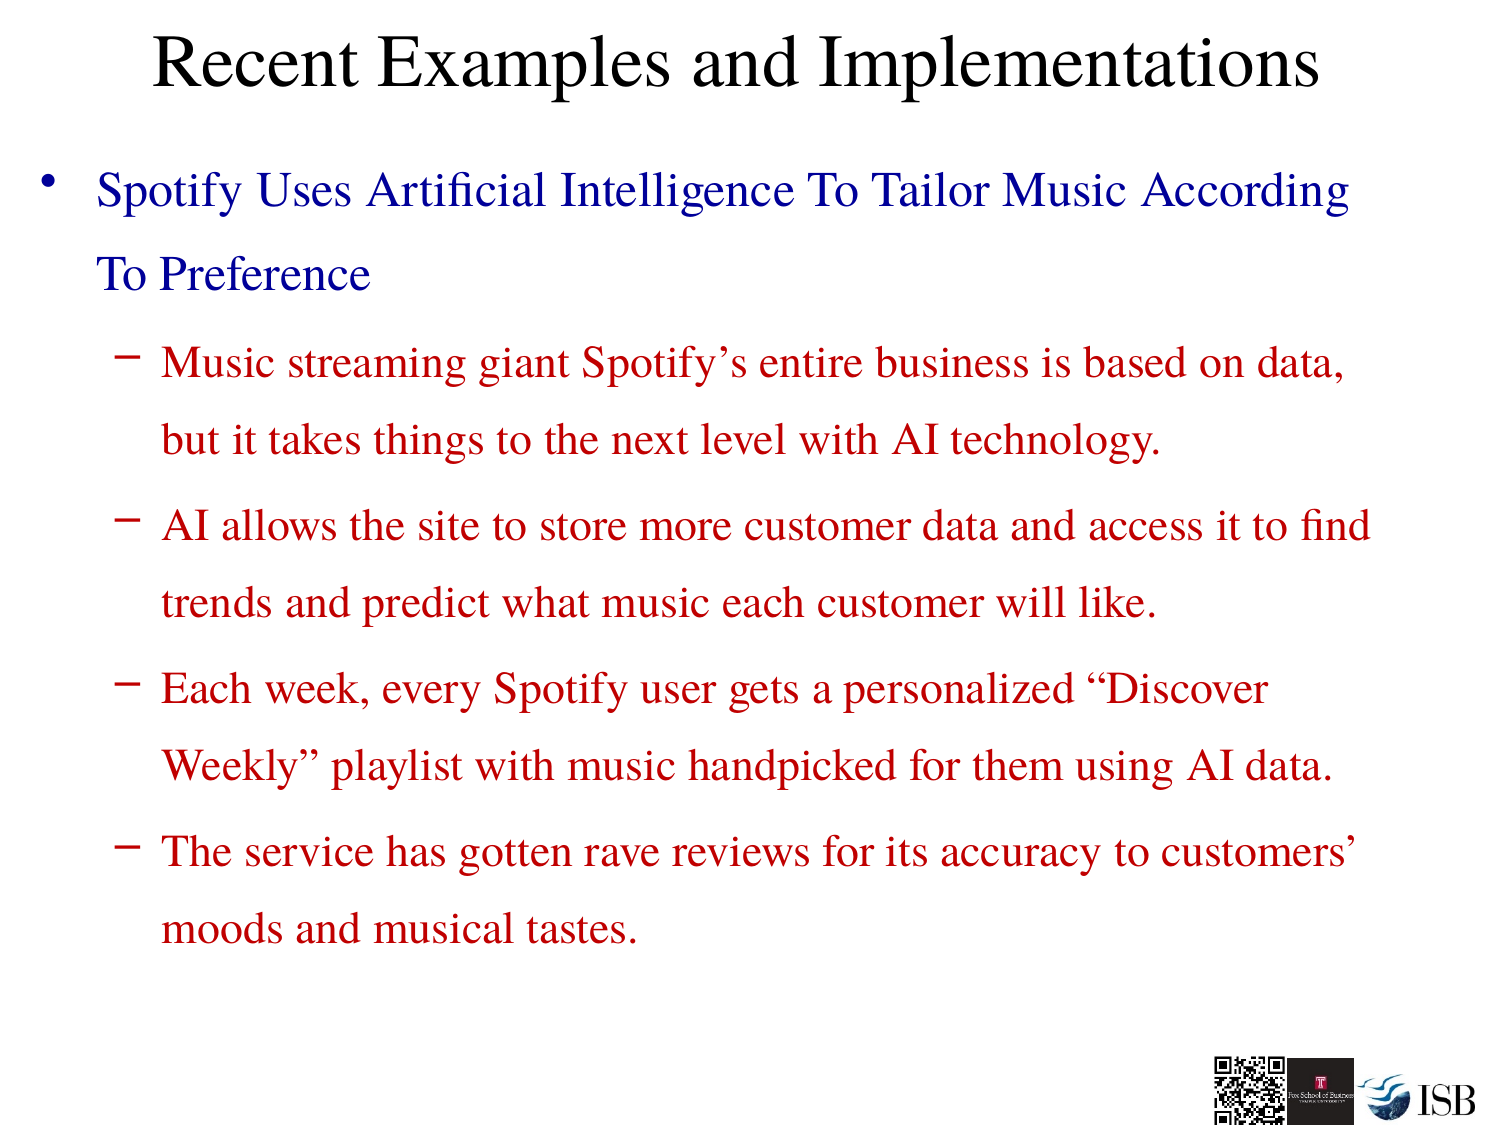

# Recent Examples and Implementations
Spotify Uses Artificial Intelligence To Tailor Music According To Preference
Music streaming giant Spotify’s entire business is based on data, but it takes things to the next level with AI technology.
AI allows the site to store more customer data and access it to find trends and predict what music each customer will like.
Each week, every Spotify user gets a personalized “Discover Weekly” playlist with music handpicked for them using AI data.
The service has gotten rave reviews for its accuracy to customers’ moods and musical tastes.